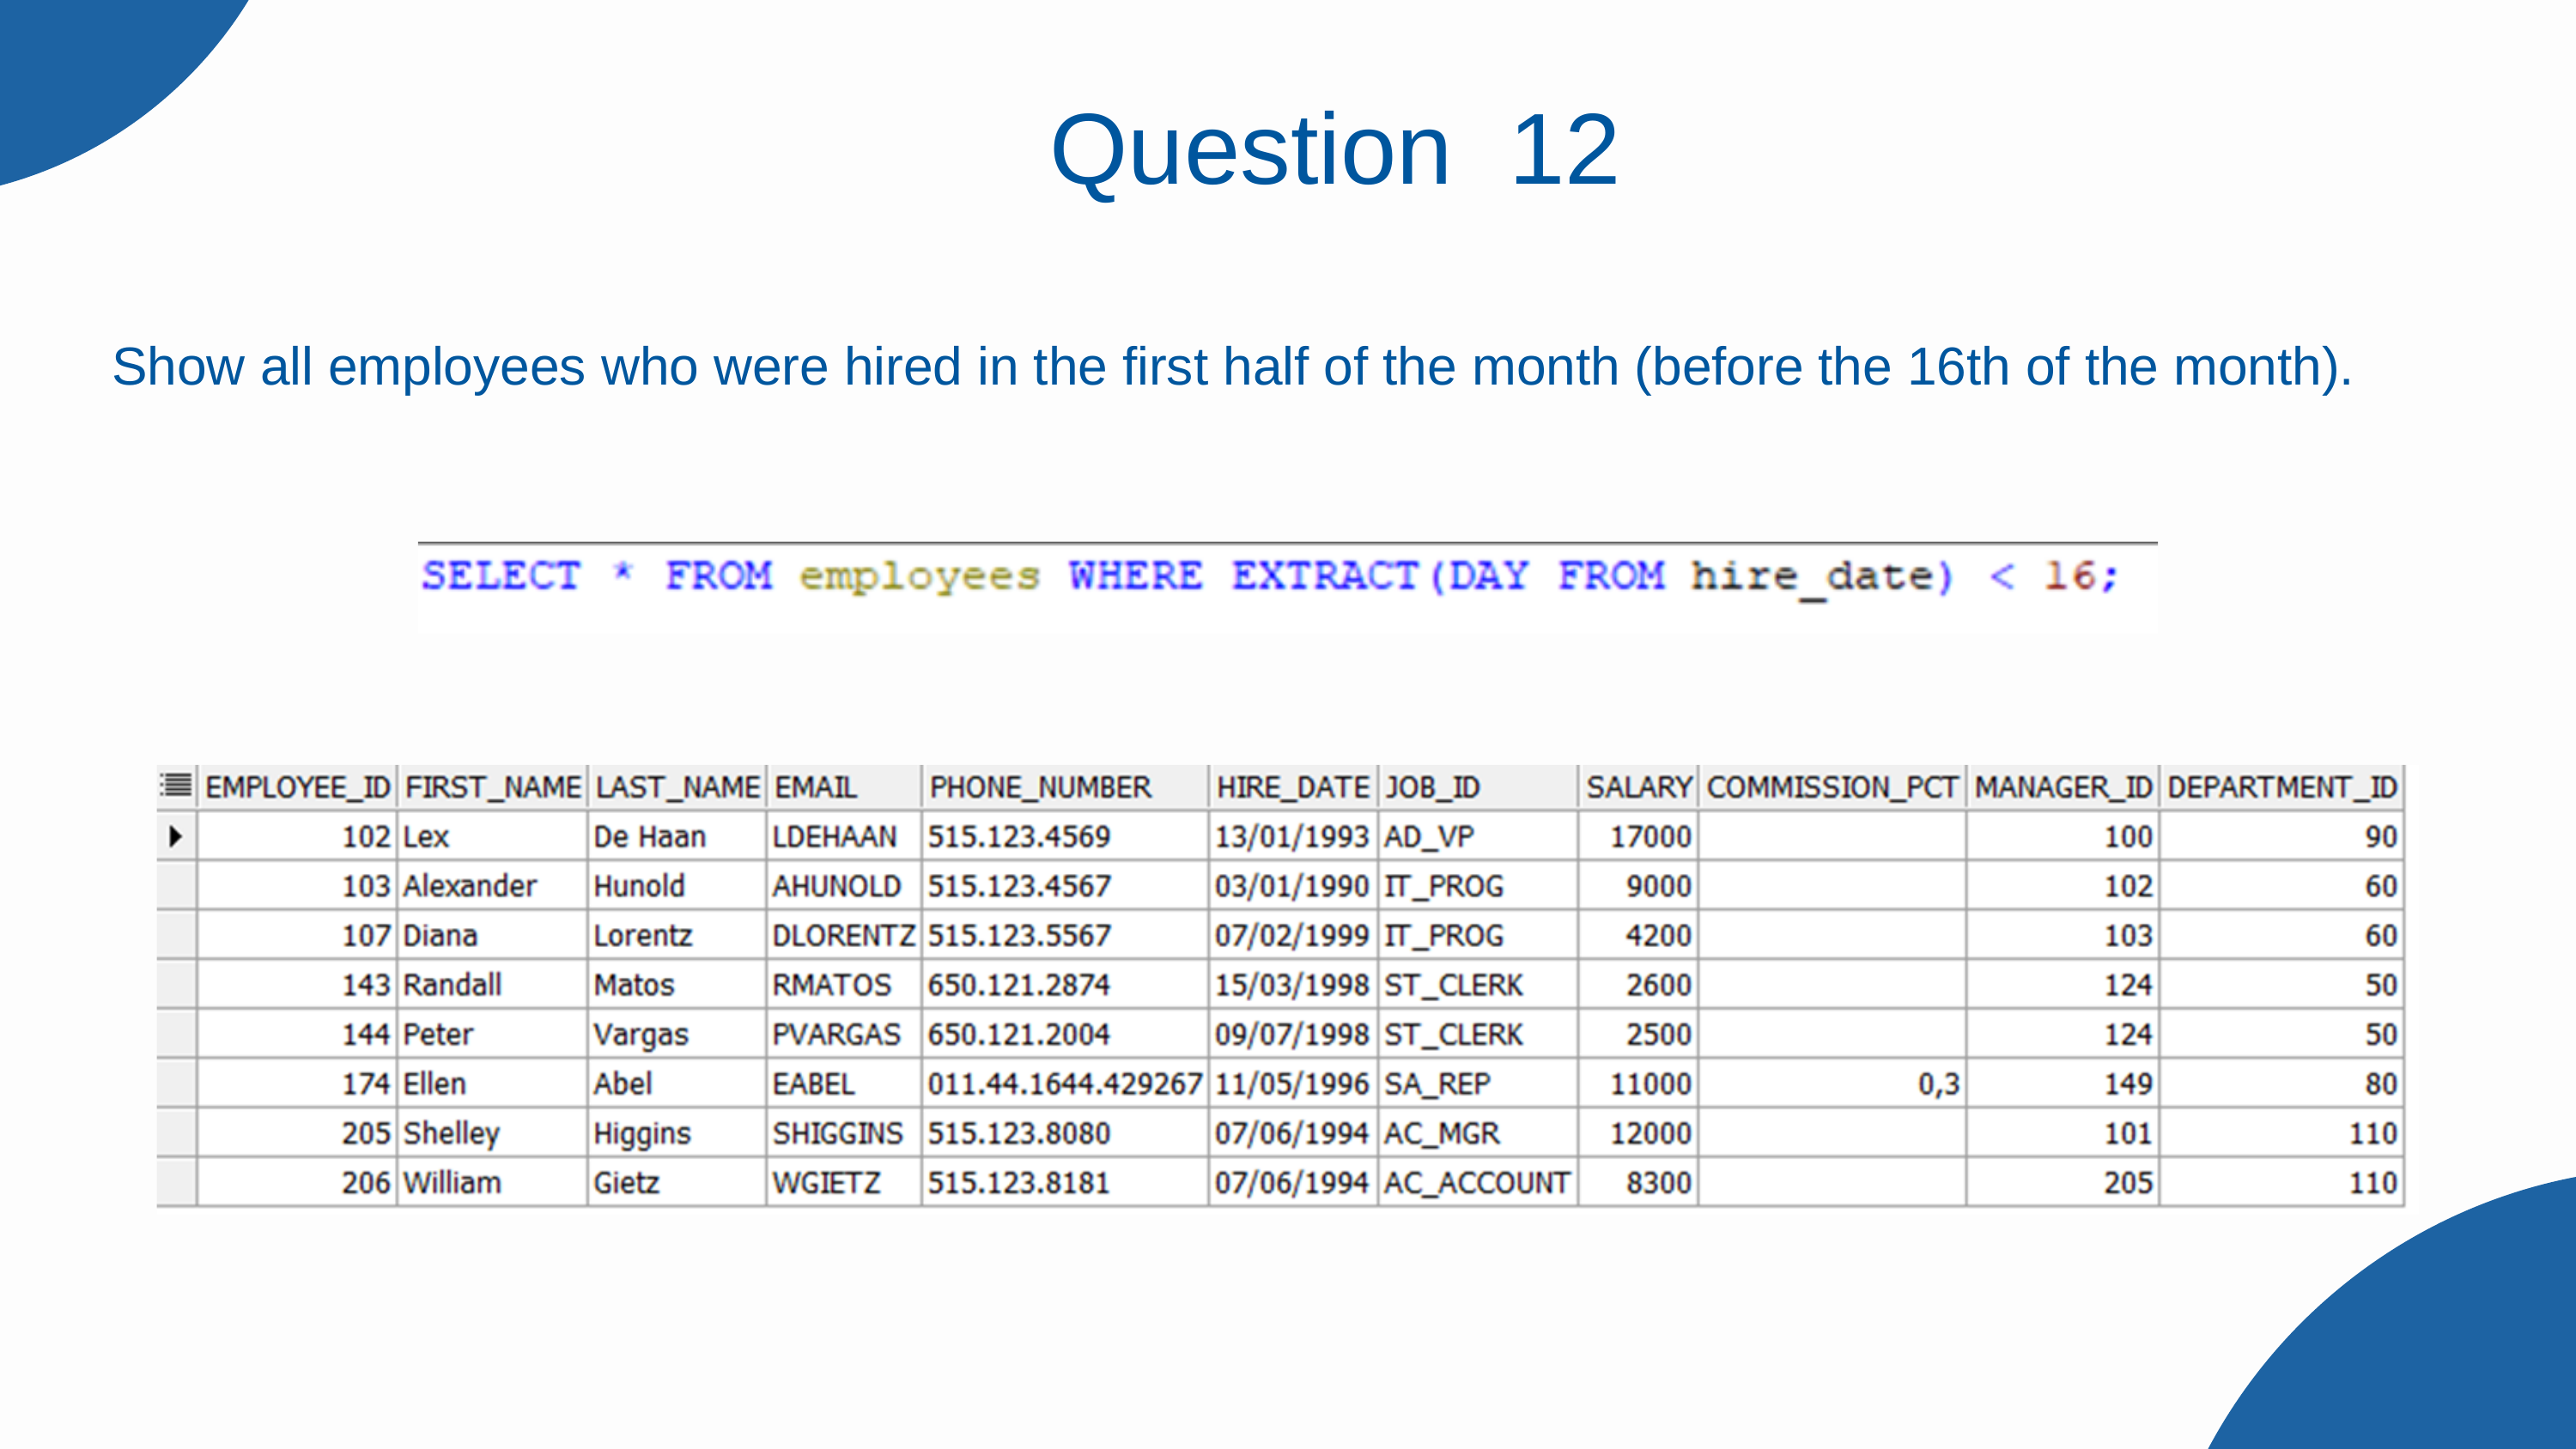

Question  12
Show all employees who were hired in the first half of the month (before the 16th of the month).